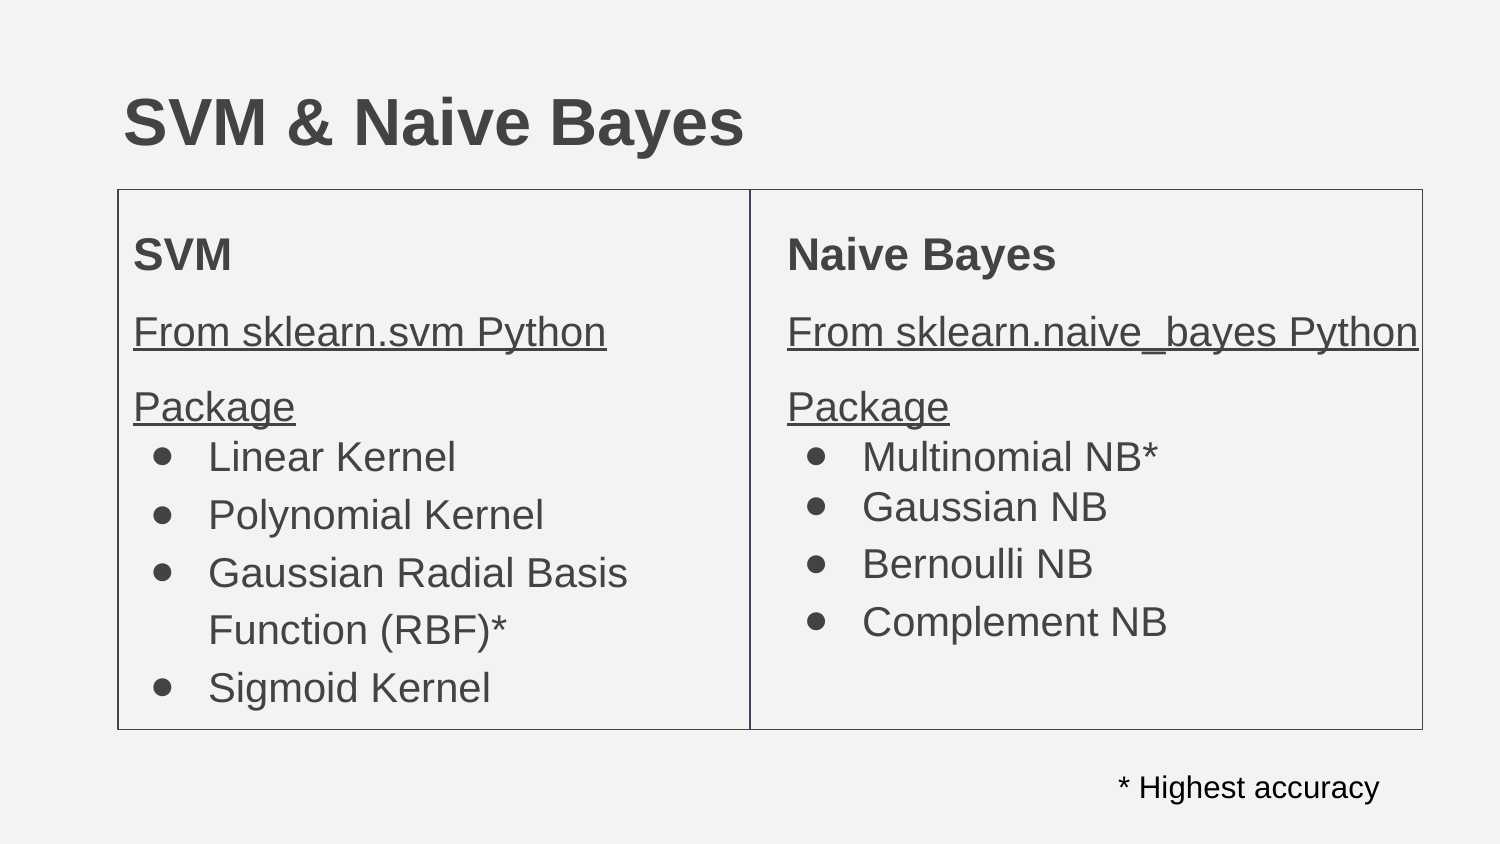

# SVM & Naive Bayes

SVM
From sklearn.svm Python Package
Linear Kernel
Polynomial Kernel
Gaussian Radial Basis Function (RBF)*
Sigmoid Kernel

Naive Bayes
From sklearn.naive_bayes Python Package
Multinomial NB*
Gaussian NB
Bernoulli NB
Complement NB
* Highest accuracy